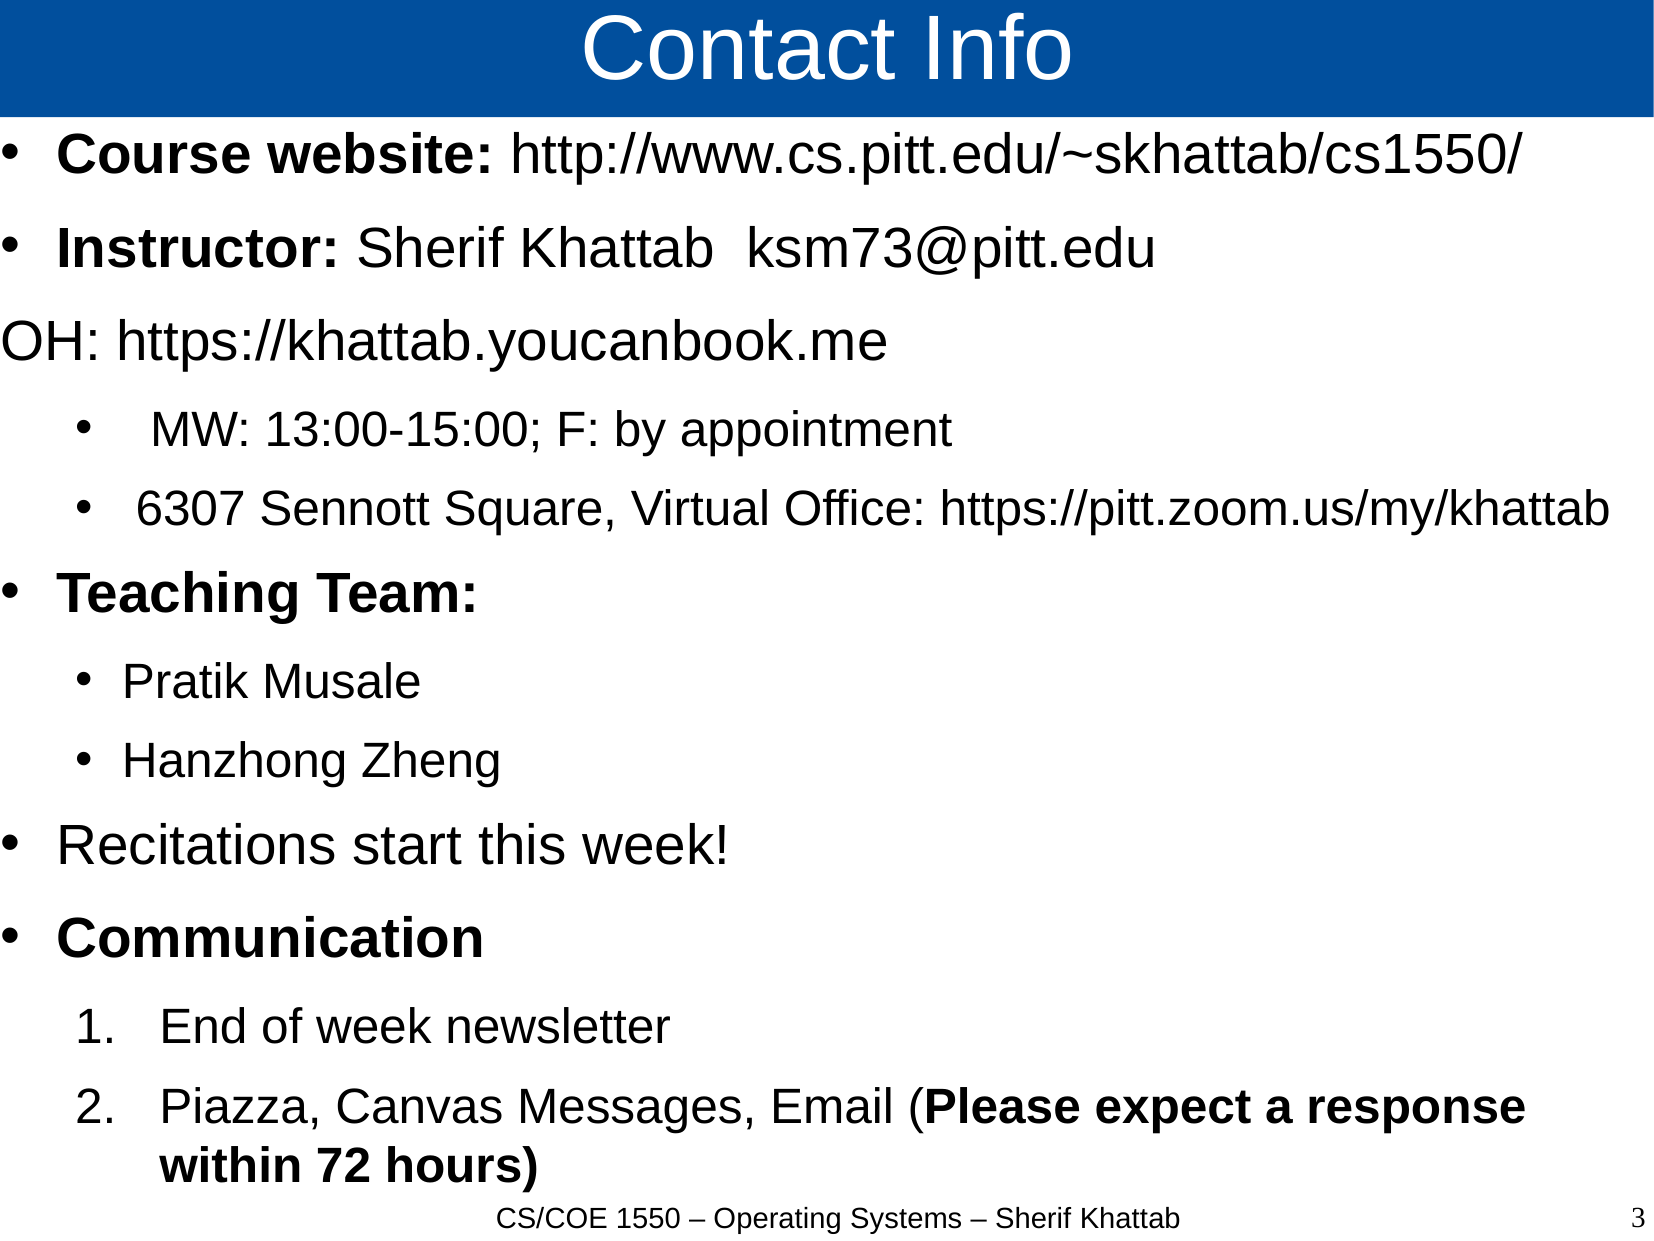

# Contact Info
Course website: http://www.cs.pitt.edu/~skhattab/cs1550/
Instructor: Sherif Khattab  ksm73@pitt.edu
OH: https://khattab.youcanbook.me
MW: 13:00-15:00; F: by appointment
 6307 Sennott Square, Virtual Office: https://pitt.zoom.us/my/khattab
Teaching Team:
Pratik Musale
Hanzhong Zheng
Recitations start this week!
Communication
End of week newsletter
Piazza, Canvas Messages, Email (Please expect a response within 72 hours)
3
CS/COE 1550 – Operating Systems – Sherif Khattab